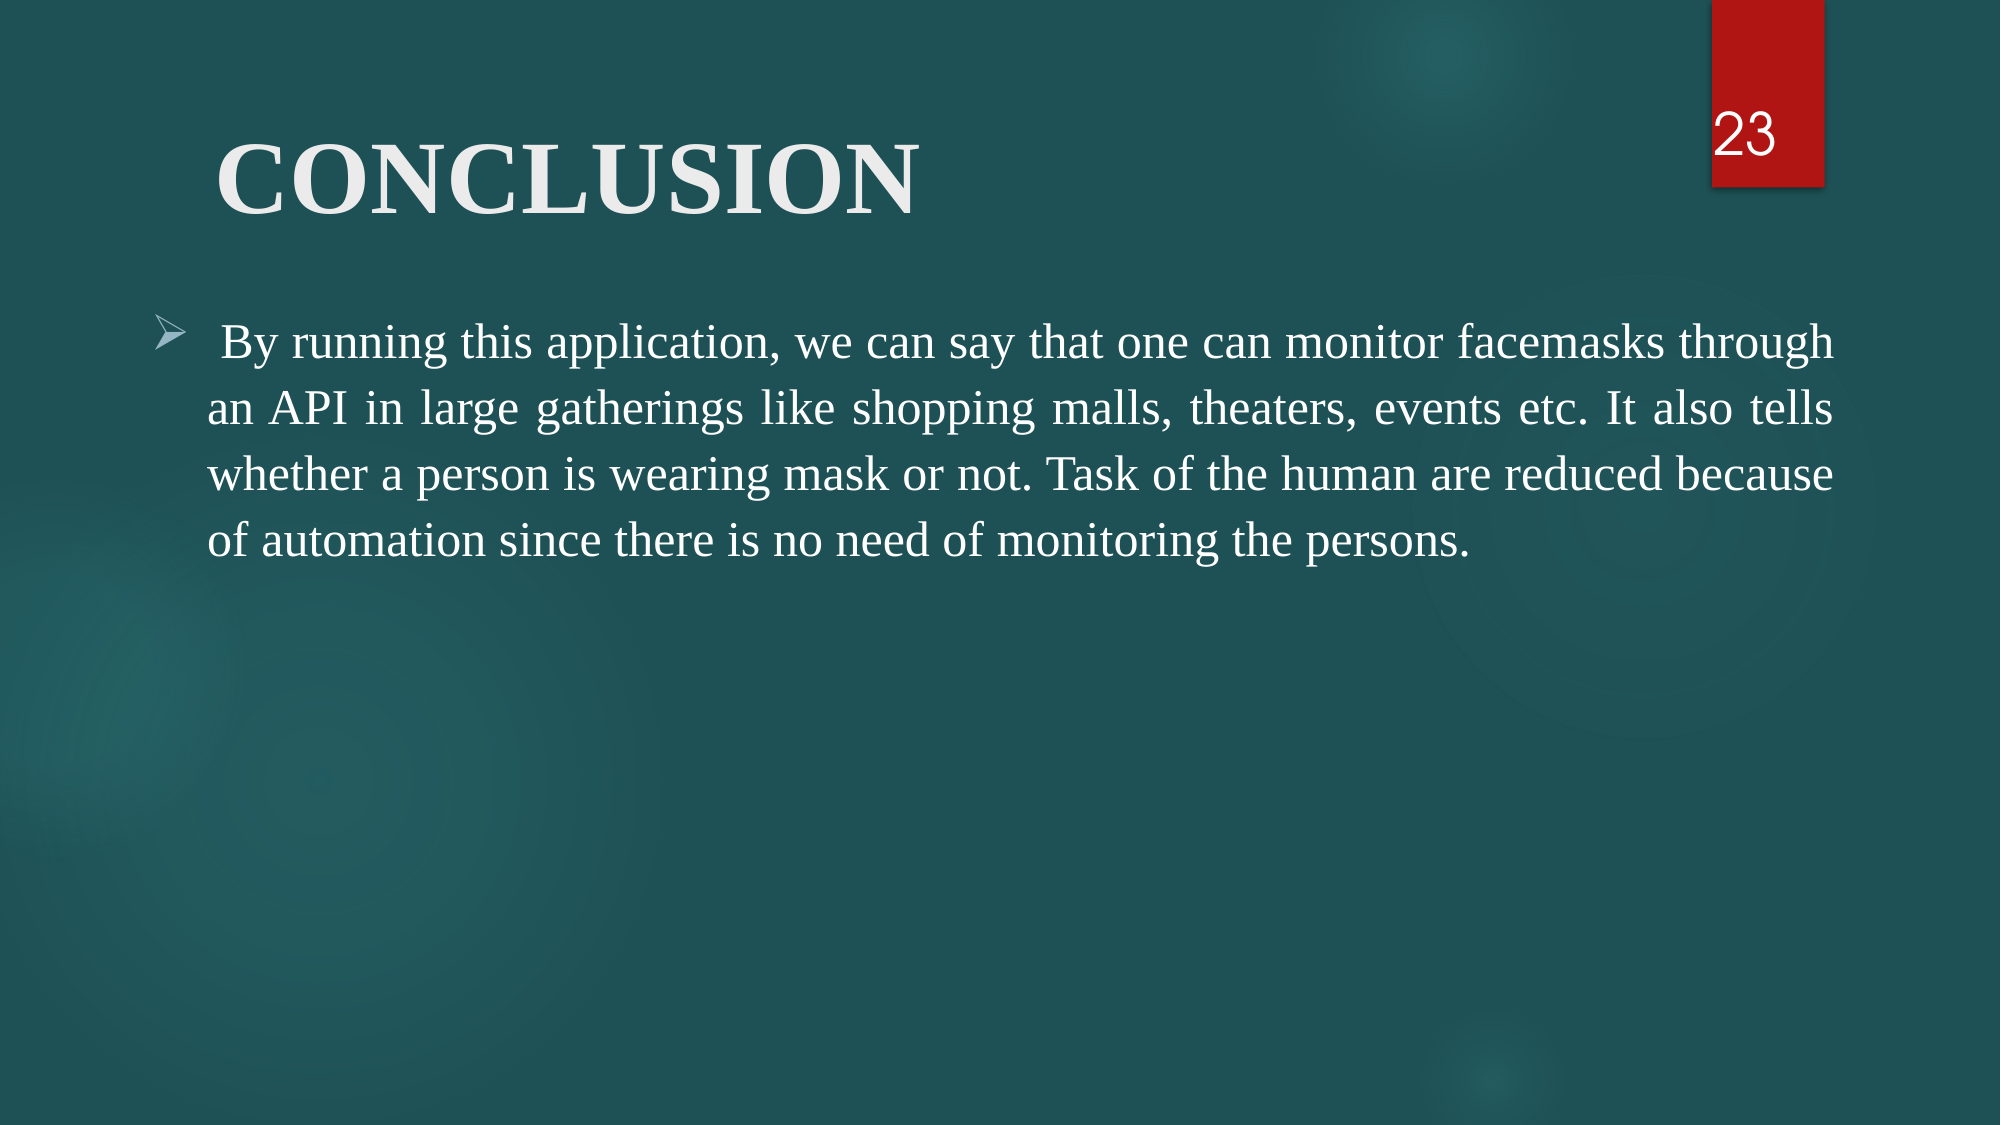

23
# CONCLUSION
 By running this application, we can say that one can monitor facemasks through an API in large gatherings like shopping malls, theaters, events etc. It also tells whether a person is wearing mask or not. Task of the human are reduced because of automation since there is no need of monitoring the persons.